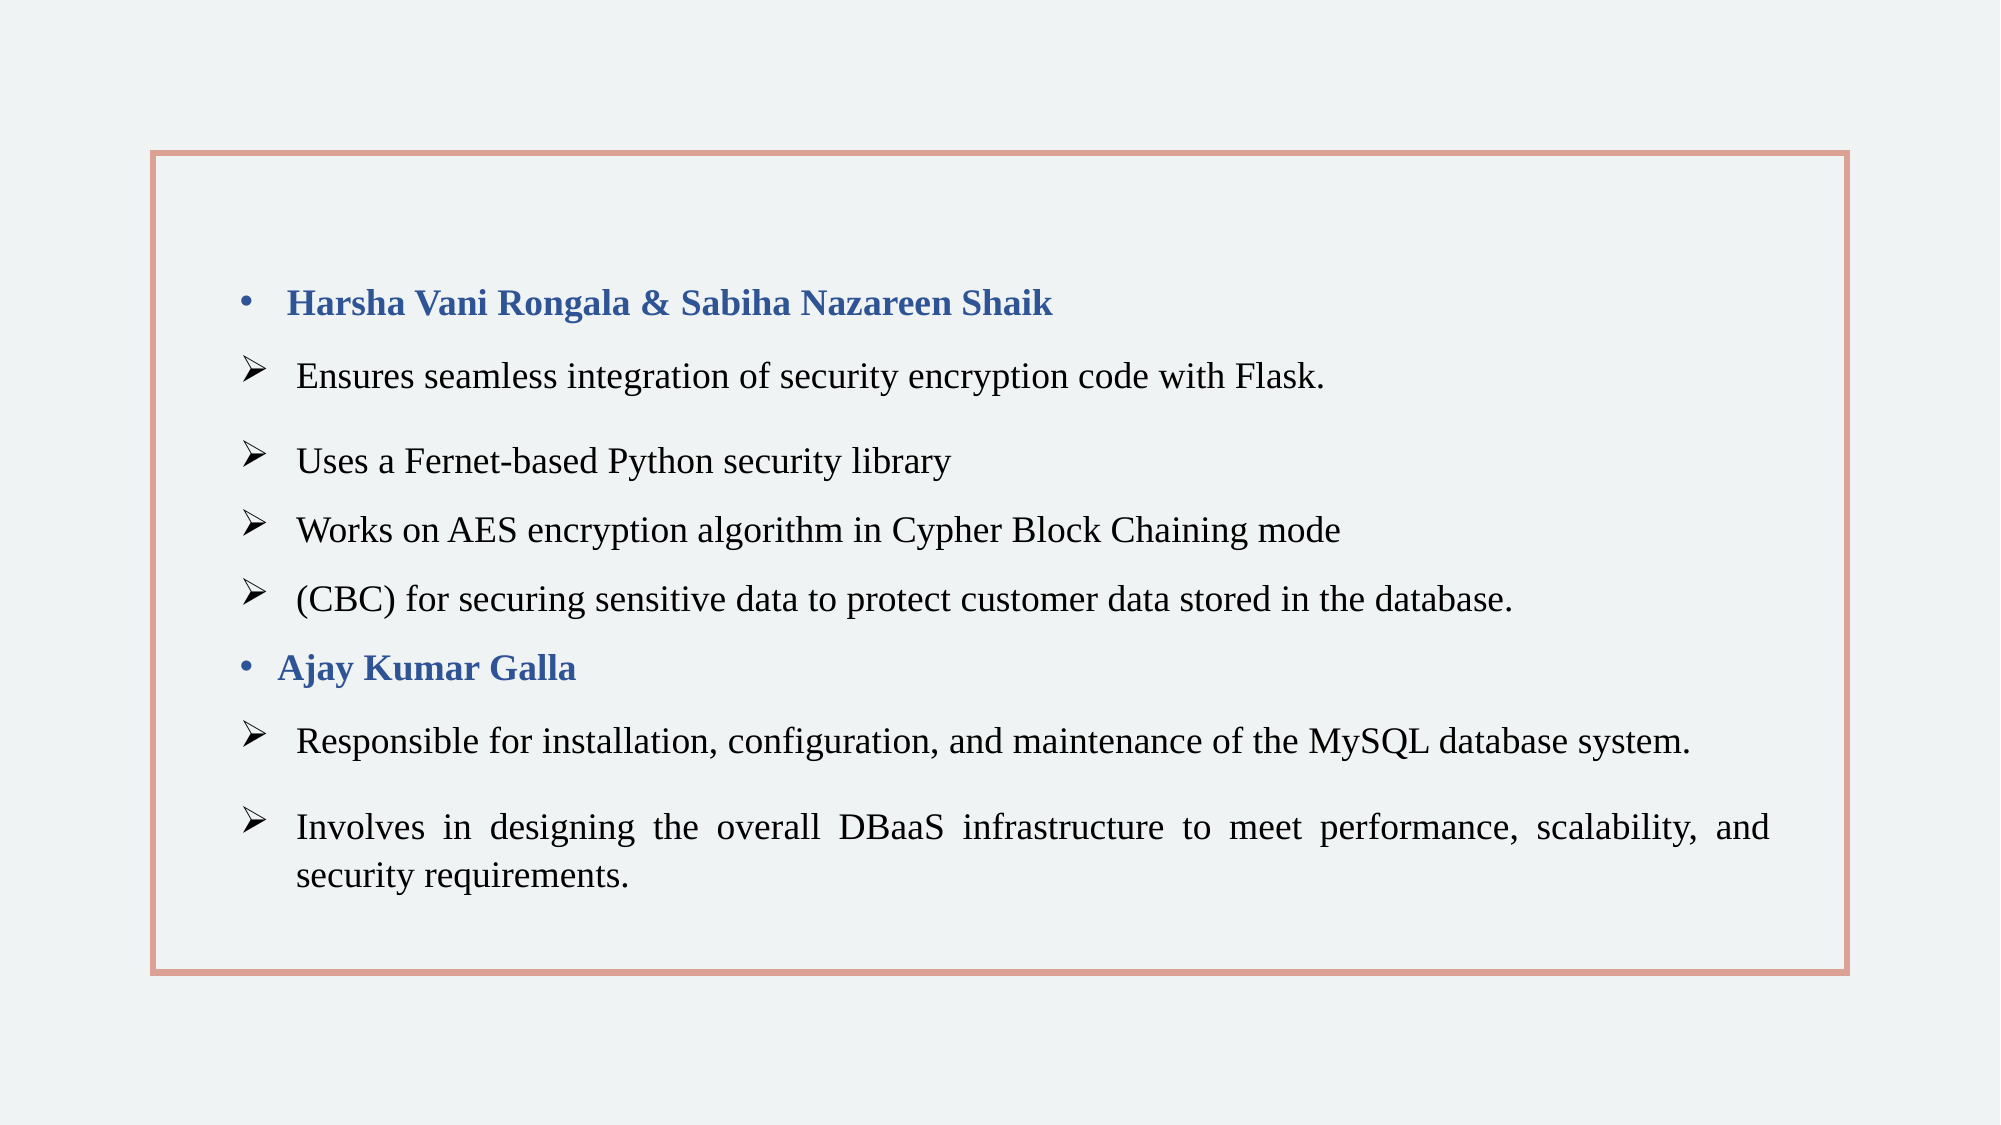

Harsha Vani Rongala & Sabiha Nazareen Shaik
Ensures seamless integration of security encryption code with Flask.
Uses a Fernet-based Python security library
Works on AES encryption algorithm in Cypher Block Chaining mode
(CBC) for securing sensitive data to protect customer data stored in the database.
Ajay Kumar Galla
Responsible for installation, configuration, and maintenance of the MySQL database system.
Involves in designing the overall DBaaS infrastructure to meet performance, scalability, and security requirements.